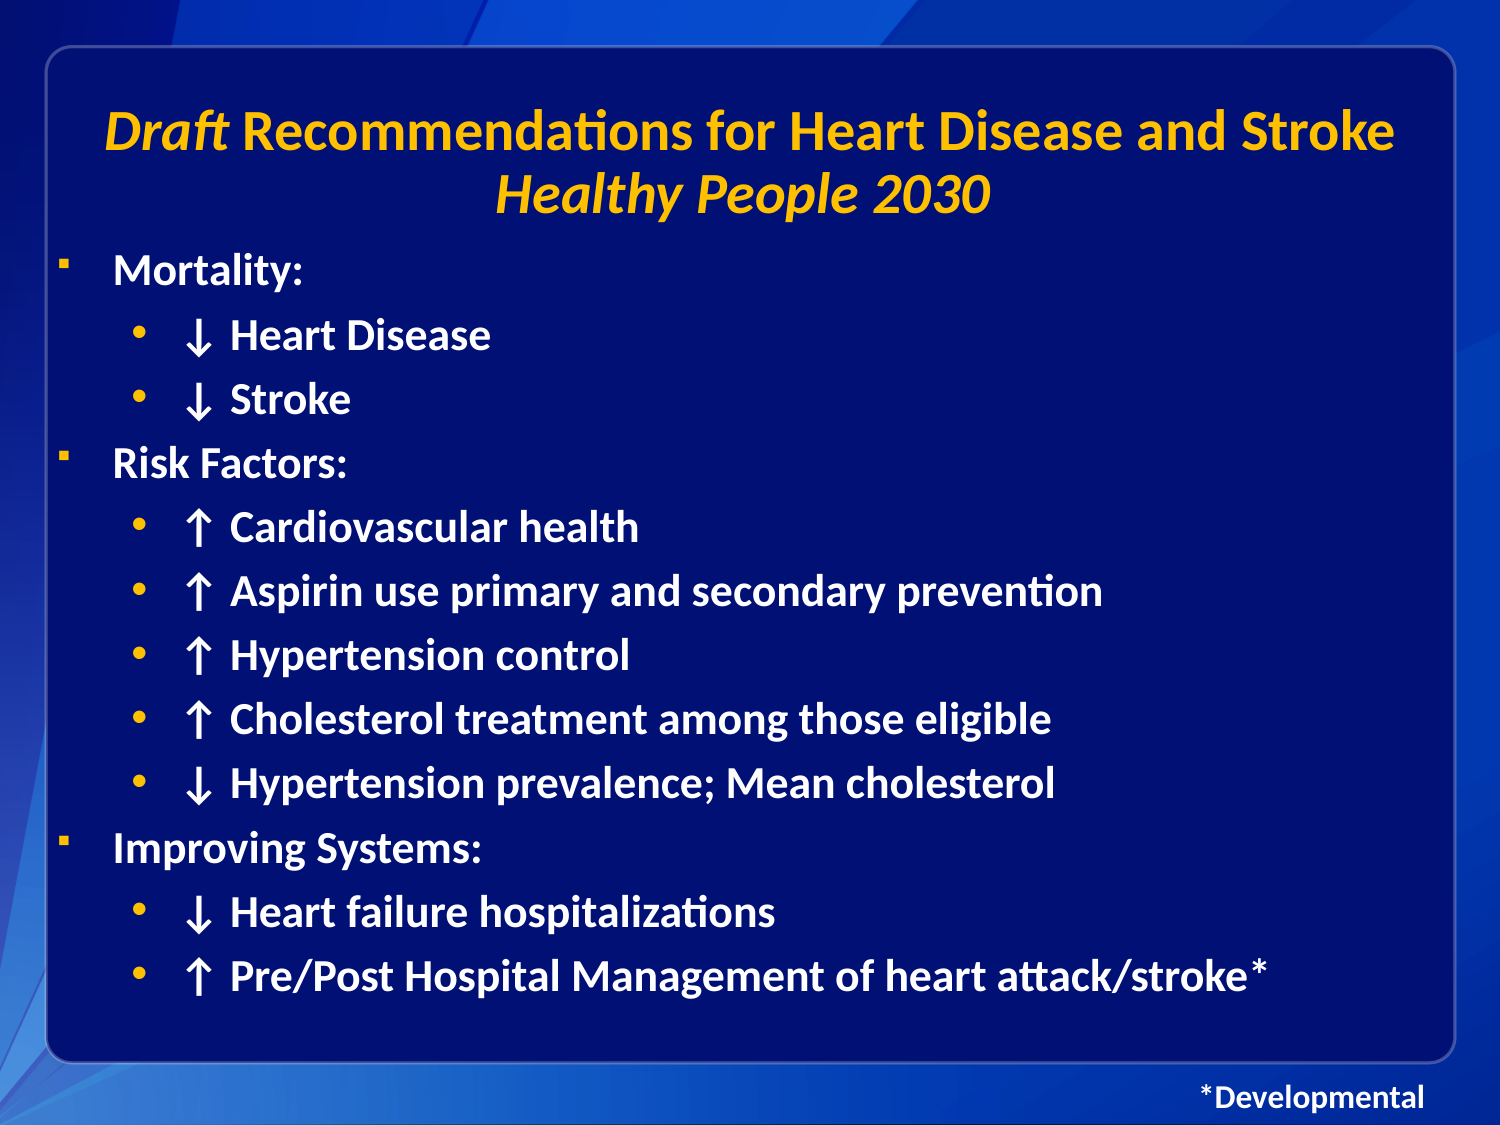

# Draft Recommendations for Heart Disease and Stroke Healthy People 2030
Mortality:
↓ Heart Disease
↓ Stroke
Risk Factors:
↑ Cardiovascular health
↑ Aspirin use primary and secondary prevention
↑ Hypertension control
↑ Cholesterol treatment among those eligible
↓ Hypertension prevalence; Mean cholesterol
Improving Systems:
↓ Heart failure hospitalizations
↑ Pre/Post Hospital Management of heart attack/stroke*

*Developmental